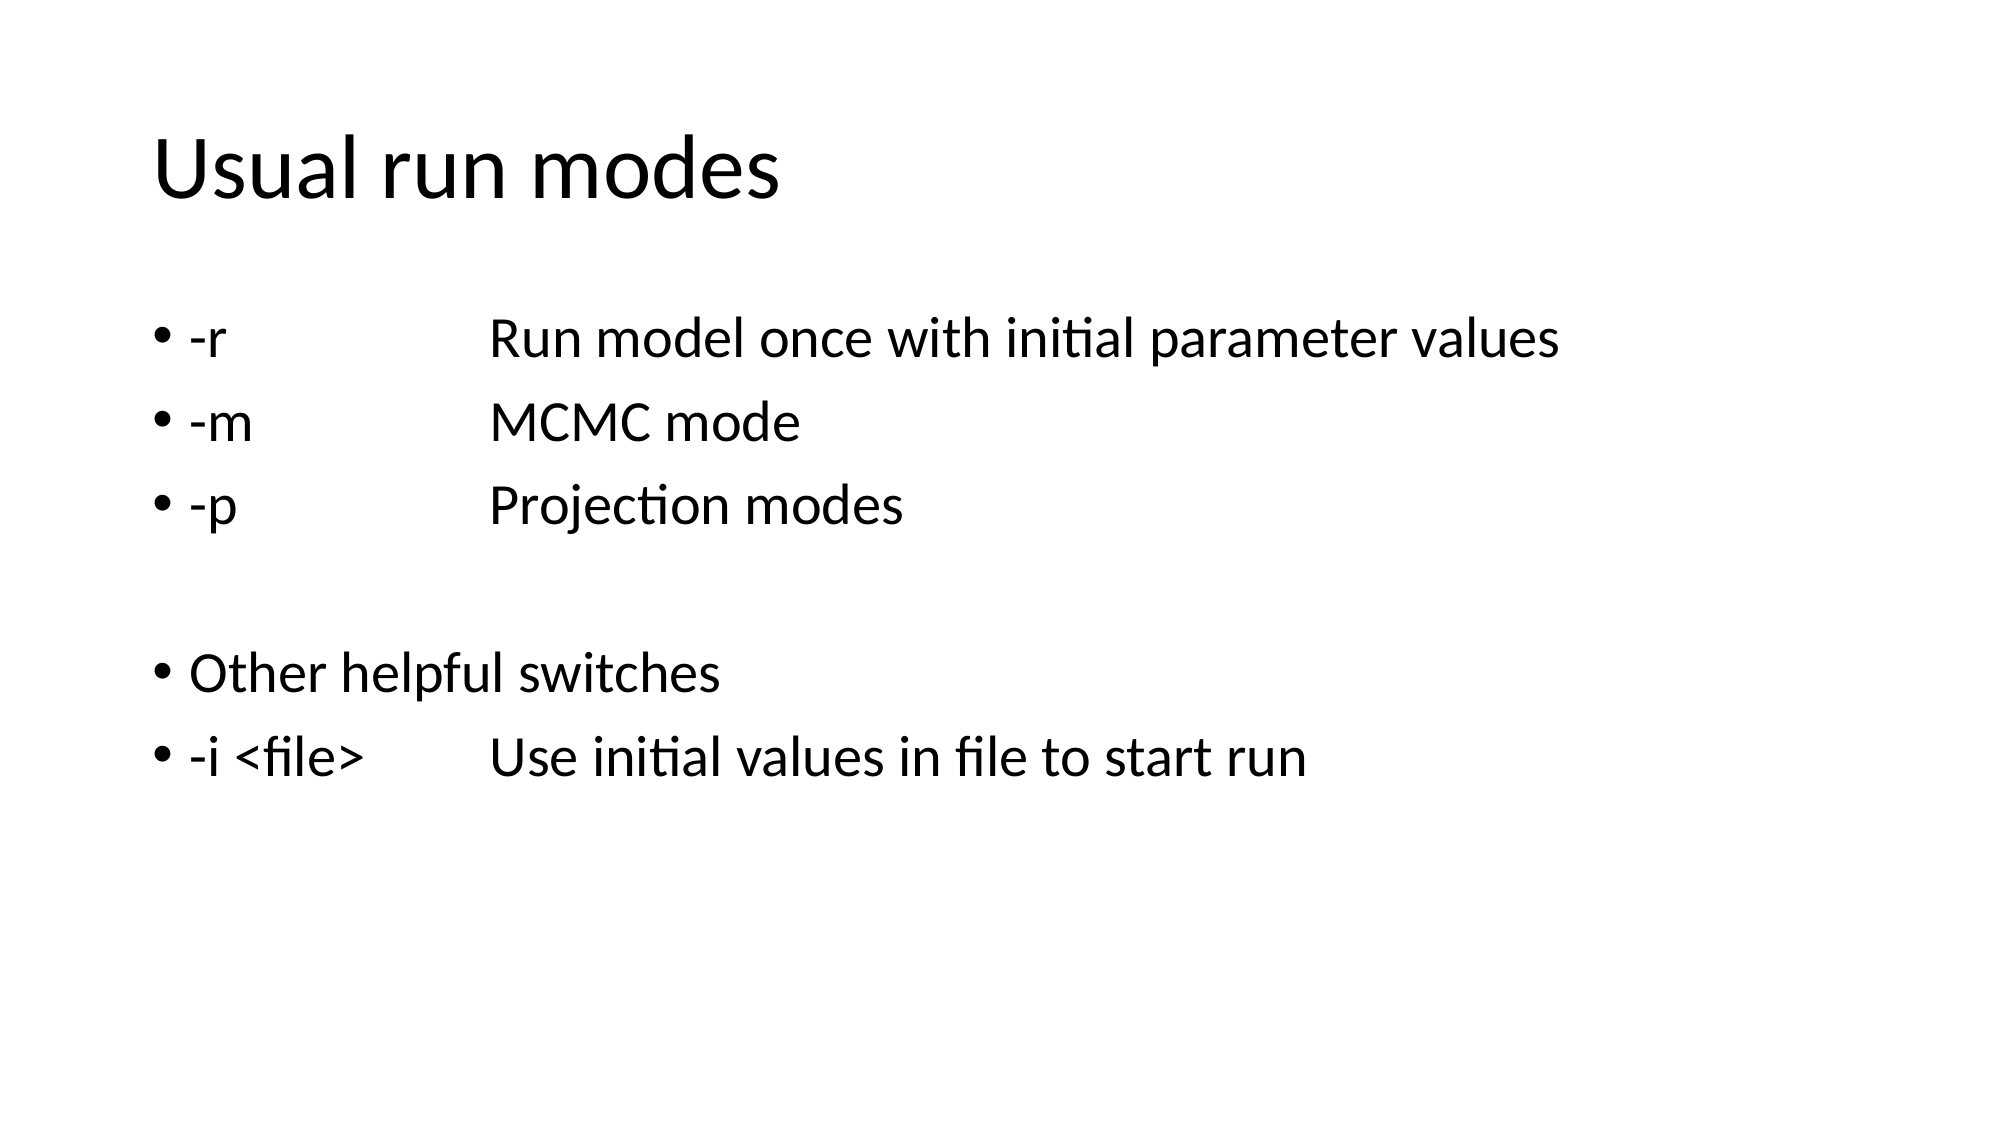

# Usual run modes
-r		Run model once with initial parameter values
-m		MCMC mode
-p		Projection modes

Other helpful switches
-i <file>	Use initial values in file to start run